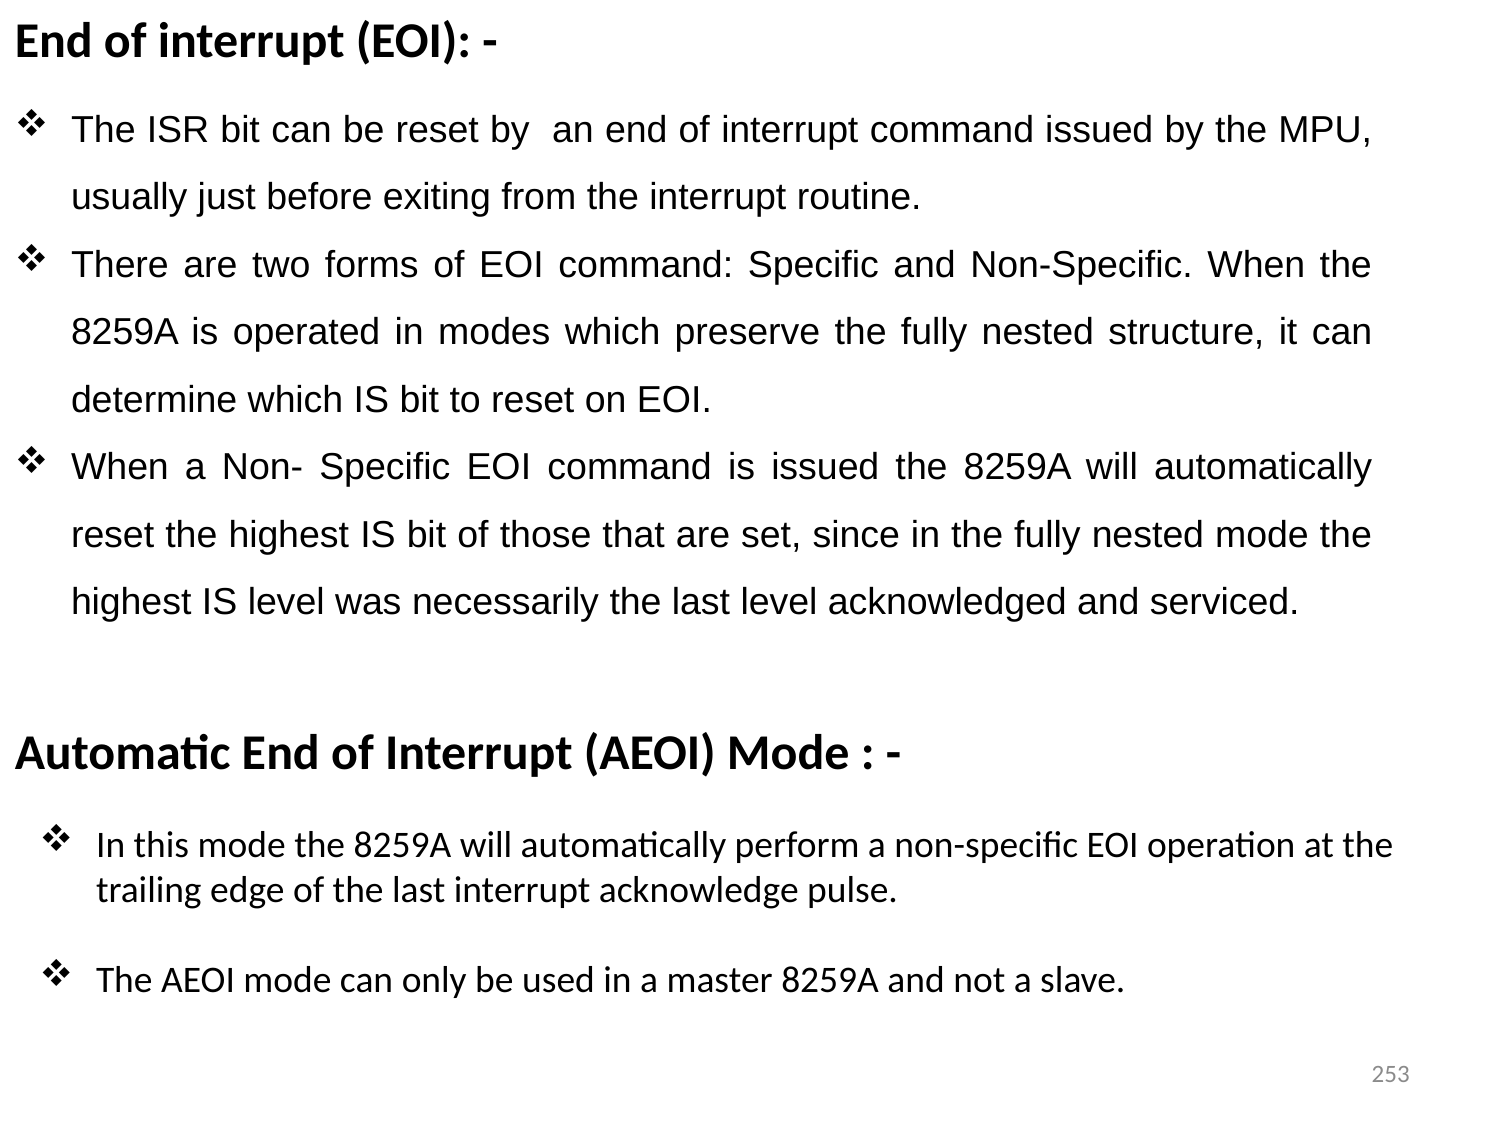

End of interrupt (EOI): -
The ISR bit can be reset by  an end of interrupt command issued by the MPU, usually just before exiting from the interrupt routine.
There are two forms of EOI command: Specific and Non-Specific. When the 8259A is operated in modes which preserve the fully nested structure, it can determine which IS bit to reset on EOI.
When a Non- Specific EOI command is issued the 8259A will automatically reset the highest IS bit of those that are set, since in the fully nested mode the highest IS level was necessarily the last level acknowledged and serviced.
Automatic End of Interrupt (AEOI) Mode : -
In this mode the 8259A will automatically perform a non-specific EOI operation at the trailing edge of the last interrupt acknowledge pulse.

The AEOI mode can only be used in a master 8259A and not a slave.
253